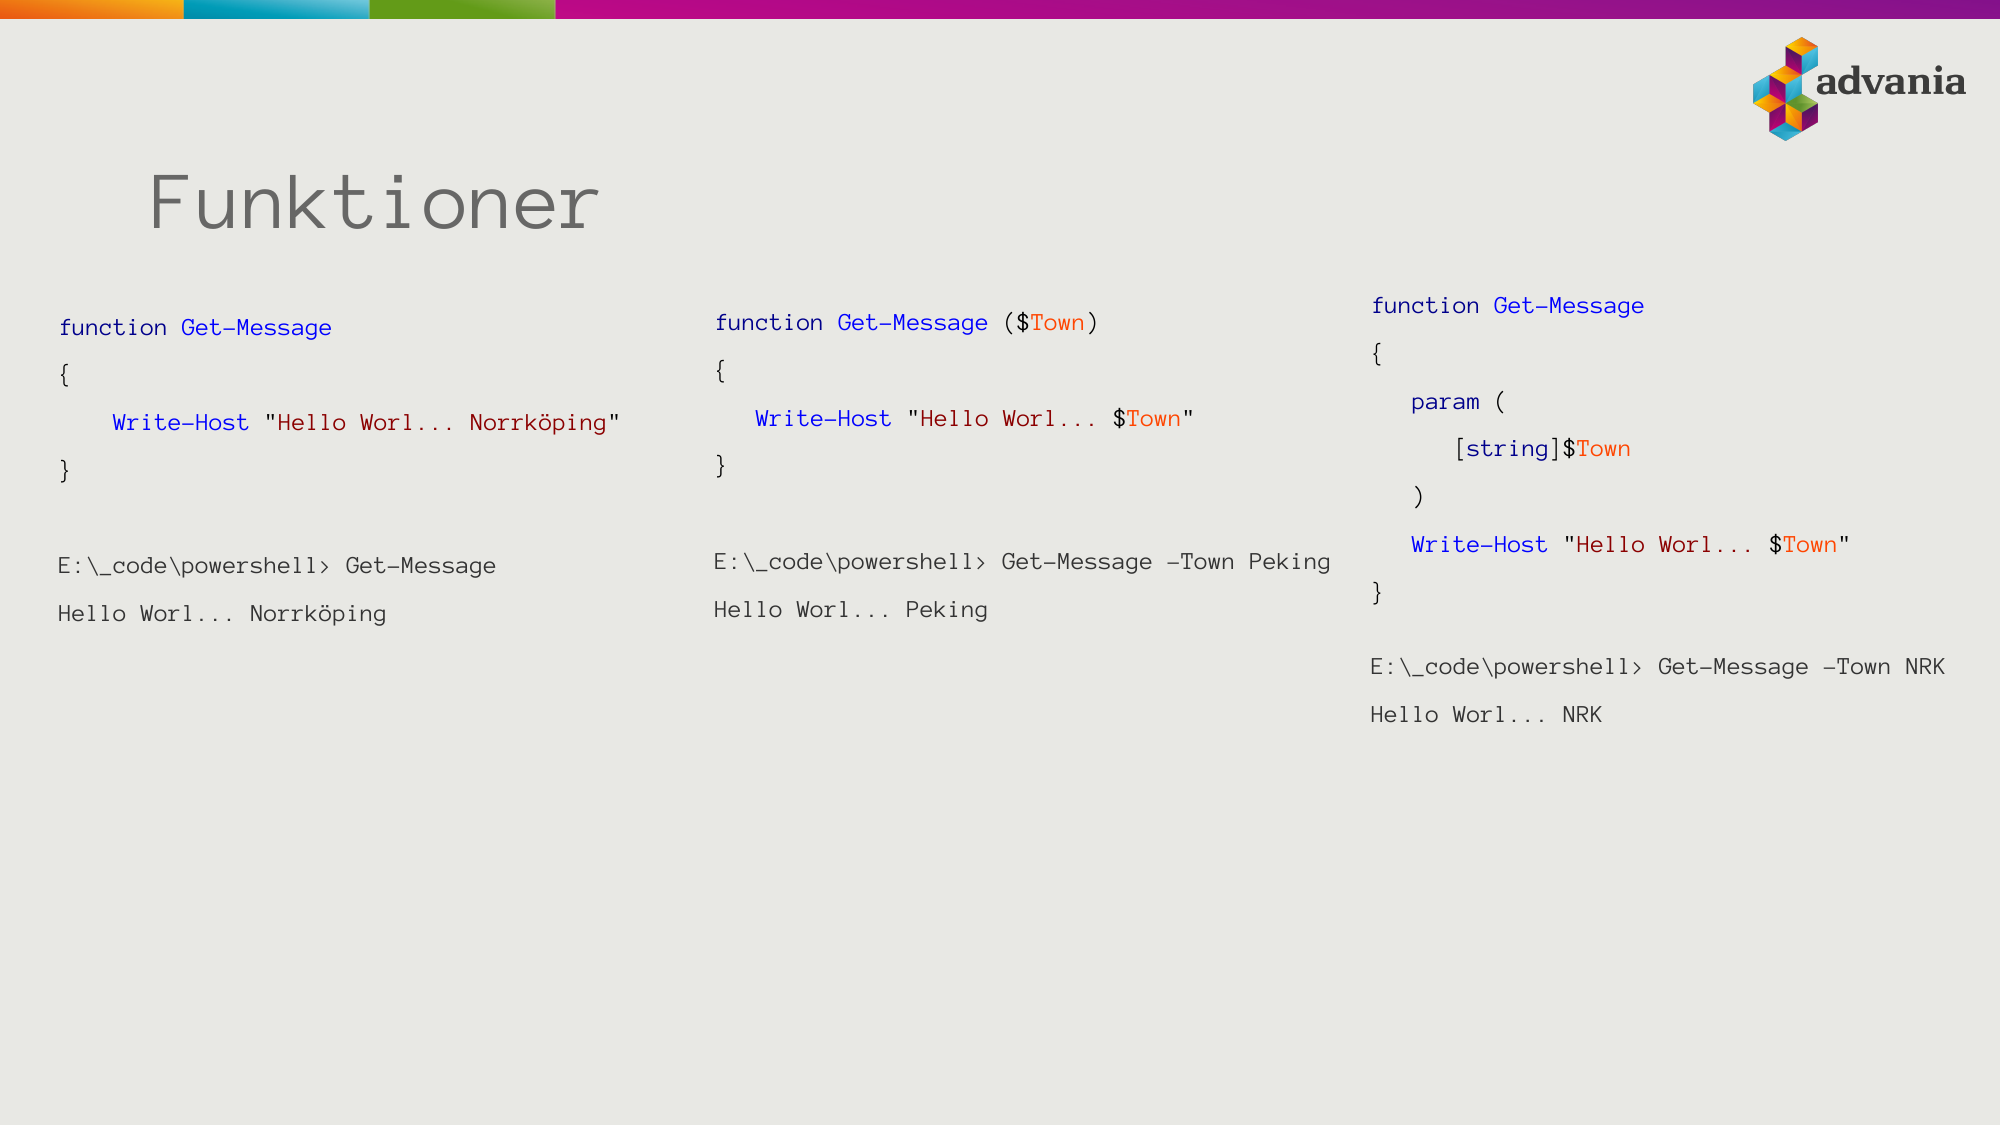

# Funktioner
function Get-Message
{
   param (
      [string]$Town
   )
   Write-Host "Hello Worl... $Town"
}
E:\_code\powershell> Get-Message –Town NRK
Hello Worl... NRK
function Get-Message ($Town)
{
   Write-Host "Hello Worl... $Town"
}

E:\_code\powershell> Get-Message –Town Peking
Hello Worl... Peking
function Get-Message
{
    Write-Host "Hello Worl... Norrköping"
}

E:\_code\powershell> Get-Message
Hello Worl... Norrköping